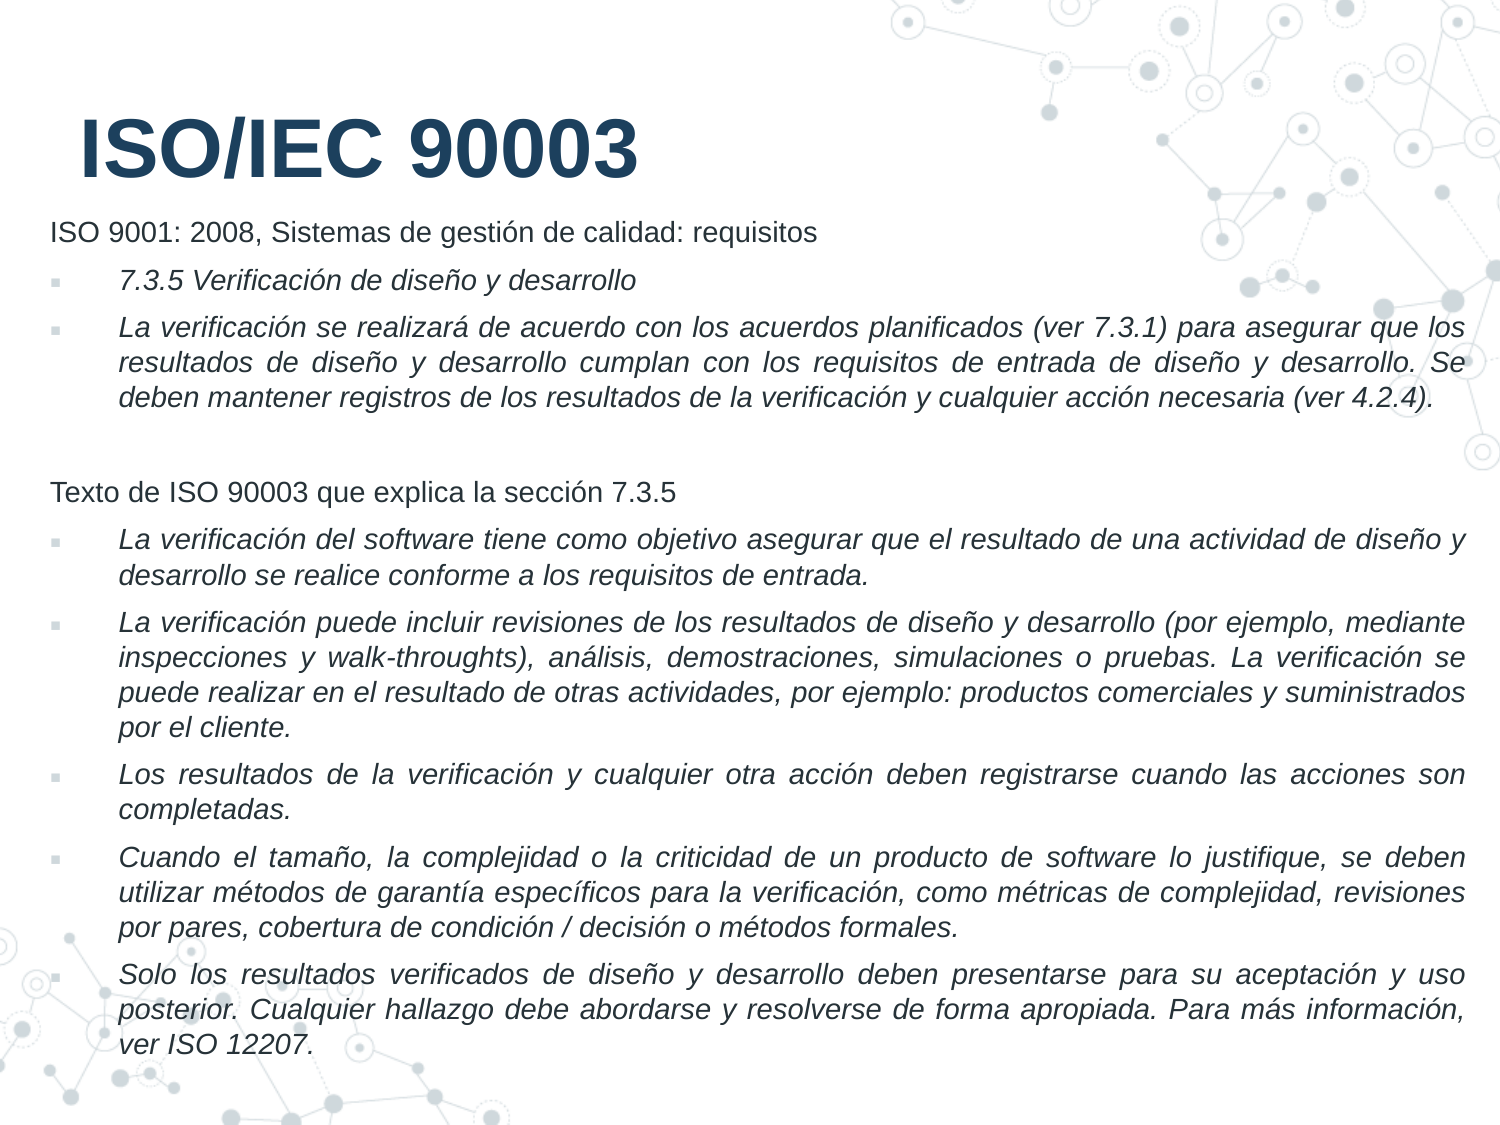

# ISO/IEC 90003
ISO 9001: 2008, Sistemas de gestión de calidad: requisitos
7.3.5 Verificación de diseño y desarrollo
La verificación se realizará de acuerdo con los acuerdos planificados (ver 7.3.1) para asegurar que los resultados de diseño y desarrollo cumplan con los requisitos de entrada de diseño y desarrollo. Se deben mantener registros de los resultados de la verificación y cualquier acción necesaria (ver 4.2.4).

Texto de ISO 90003 que explica la sección 7.3.5
La verificación del software tiene como objetivo asegurar que el resultado de una actividad de diseño y desarrollo se realice conforme a los requisitos de entrada.
La verificación puede incluir revisiones de los resultados de diseño y desarrollo (por ejemplo, mediante inspecciones y walk-throughts), análisis, demostraciones, simulaciones o pruebas. La verificación se puede realizar en el resultado de otras actividades, por ejemplo: productos comerciales y suministrados por el cliente.
Los resultados de la verificación y cualquier otra acción deben registrarse cuando las acciones son completadas.
Cuando el tamaño, la complejidad o la criticidad de un producto de software lo justifique, se deben utilizar métodos de garantía específicos para la verificación, como métricas de complejidad, revisiones por pares, cobertura de condición / decisión o métodos formales.
Solo los resultados verificados de diseño y desarrollo deben presentarse para su aceptación y uso posterior. Cualquier hallazgo debe abordarse y resolverse de forma apropiada. Para más información, ver ISO 12207.